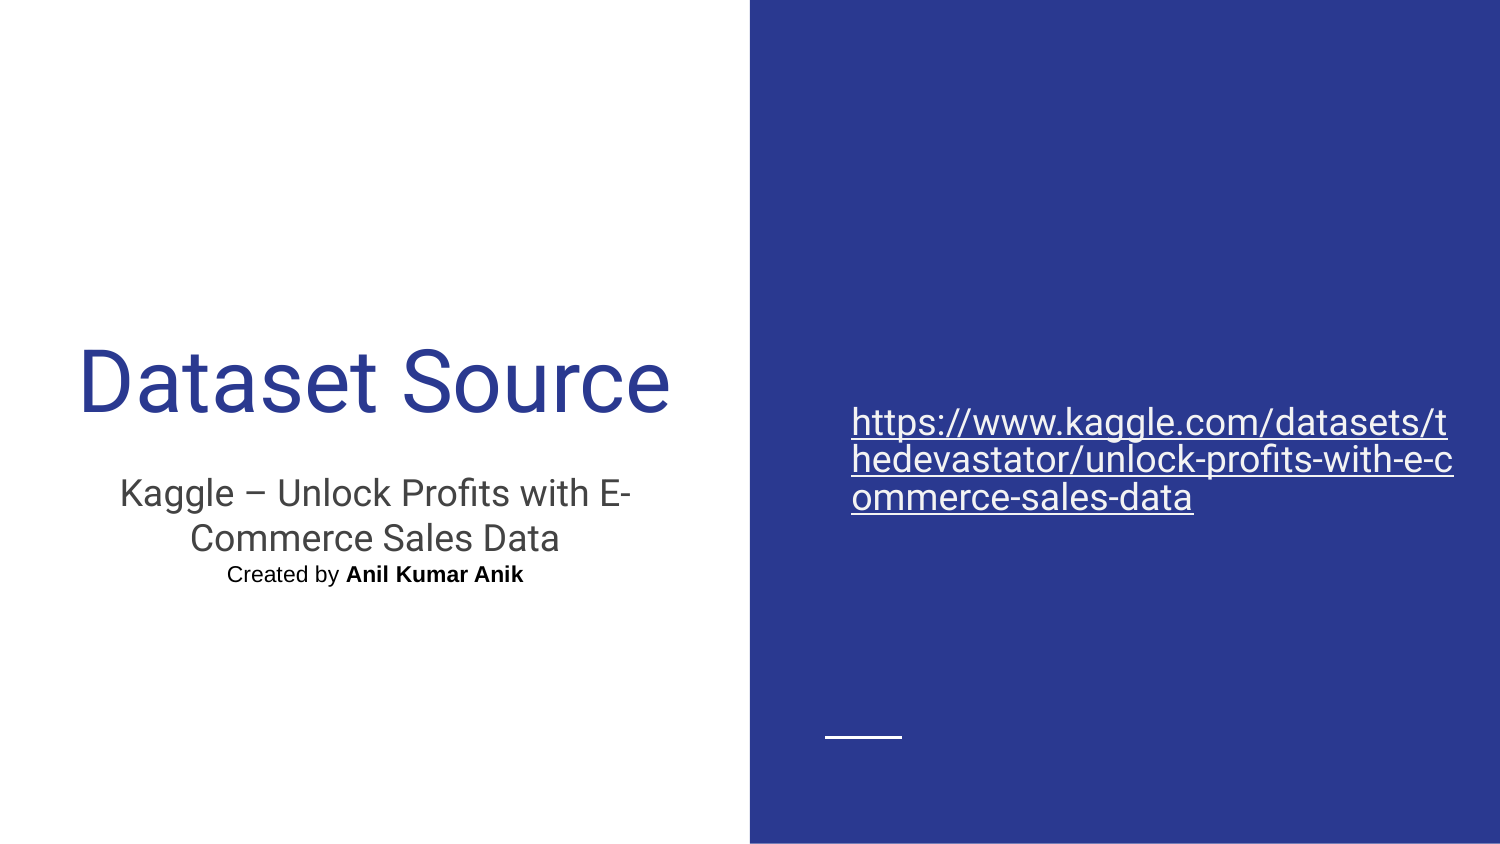

# Dataset Source

https://www.kaggle.com/datasets/thedevastator/unlock-profits-with-e-commerce-sales-data
Kaggle – Unlock Profits with E-Commerce Sales Data
Created by Anil Kumar Anik